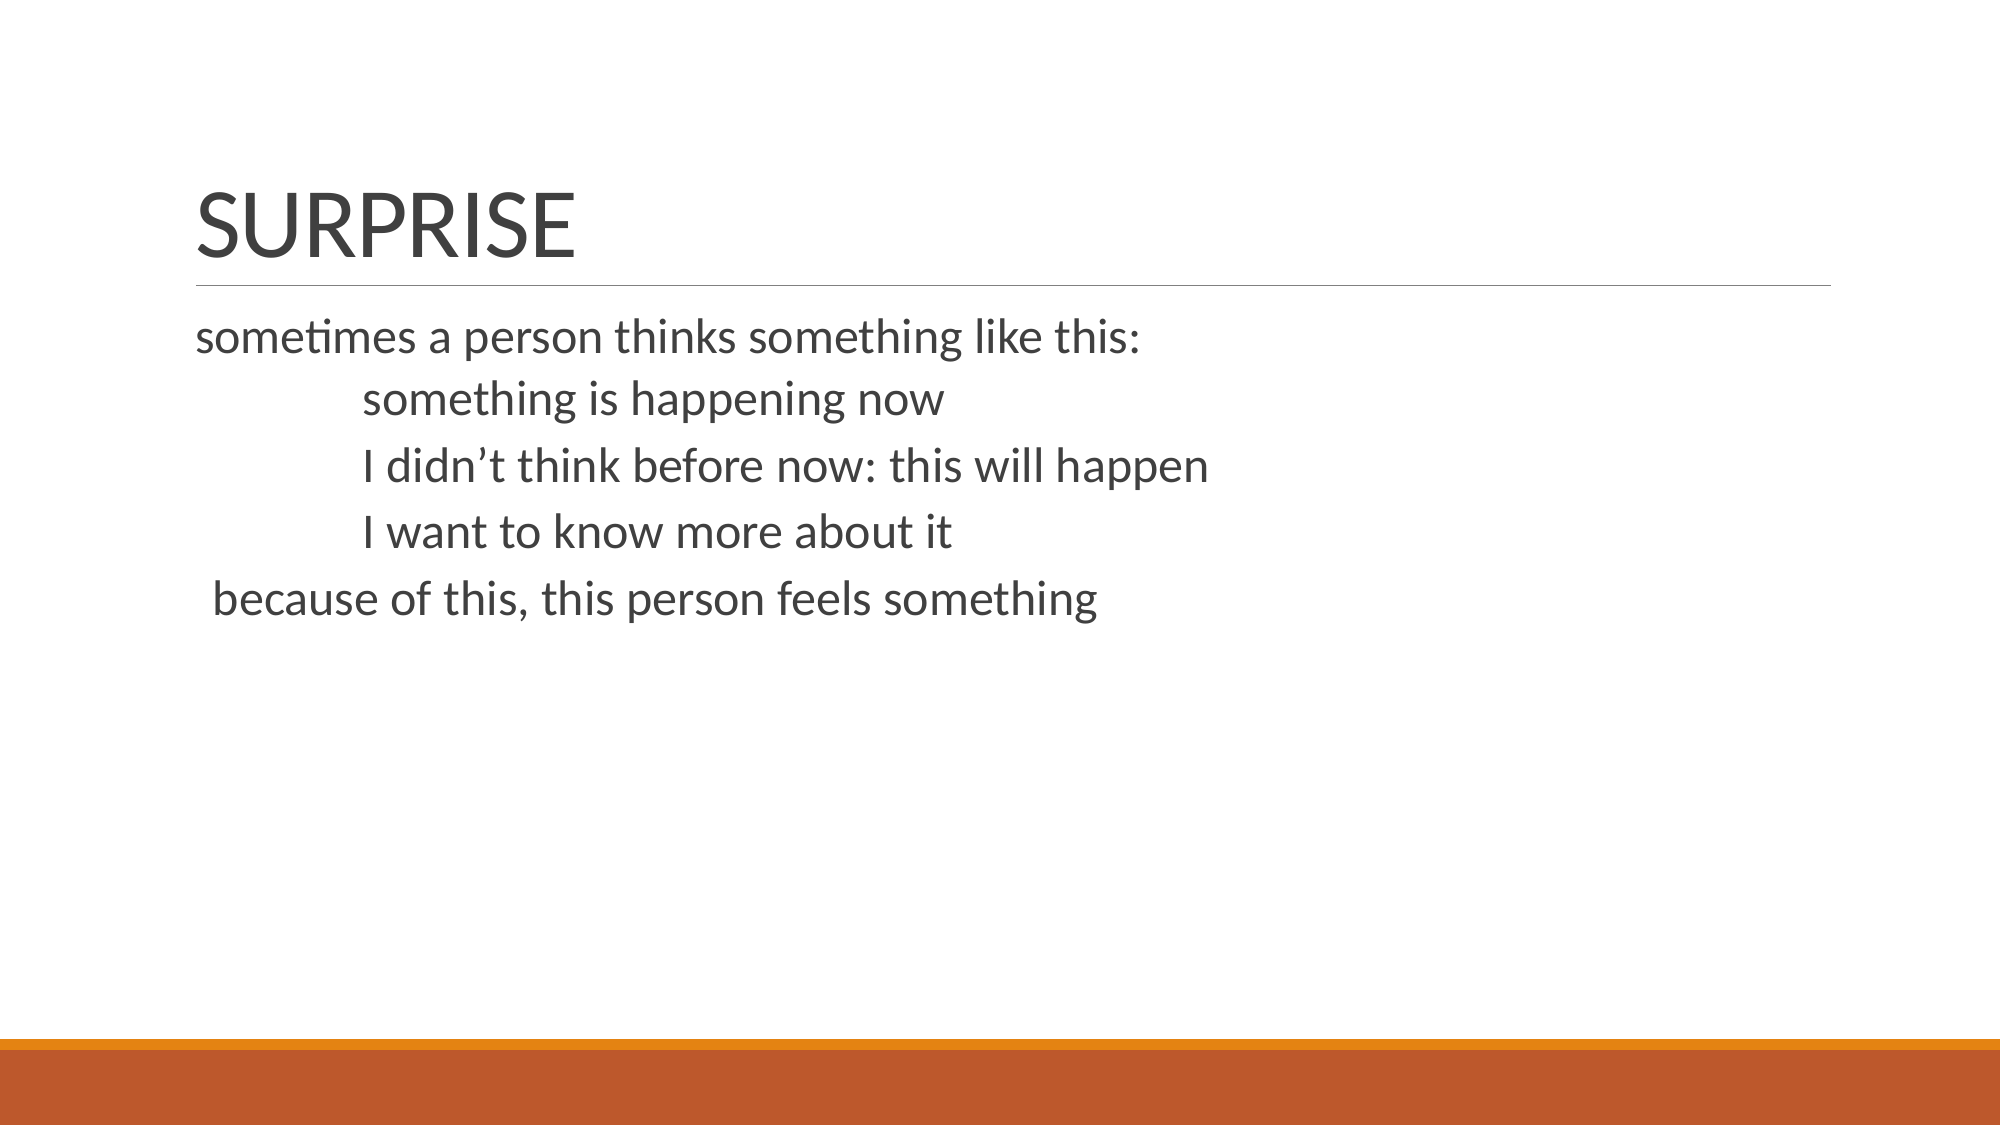

# SURPRISE
sometimes a person thinks something like this:
	something is happening now
	I didn’t think before now: this will happen
	I want to know more about it
because of this, this person feels something